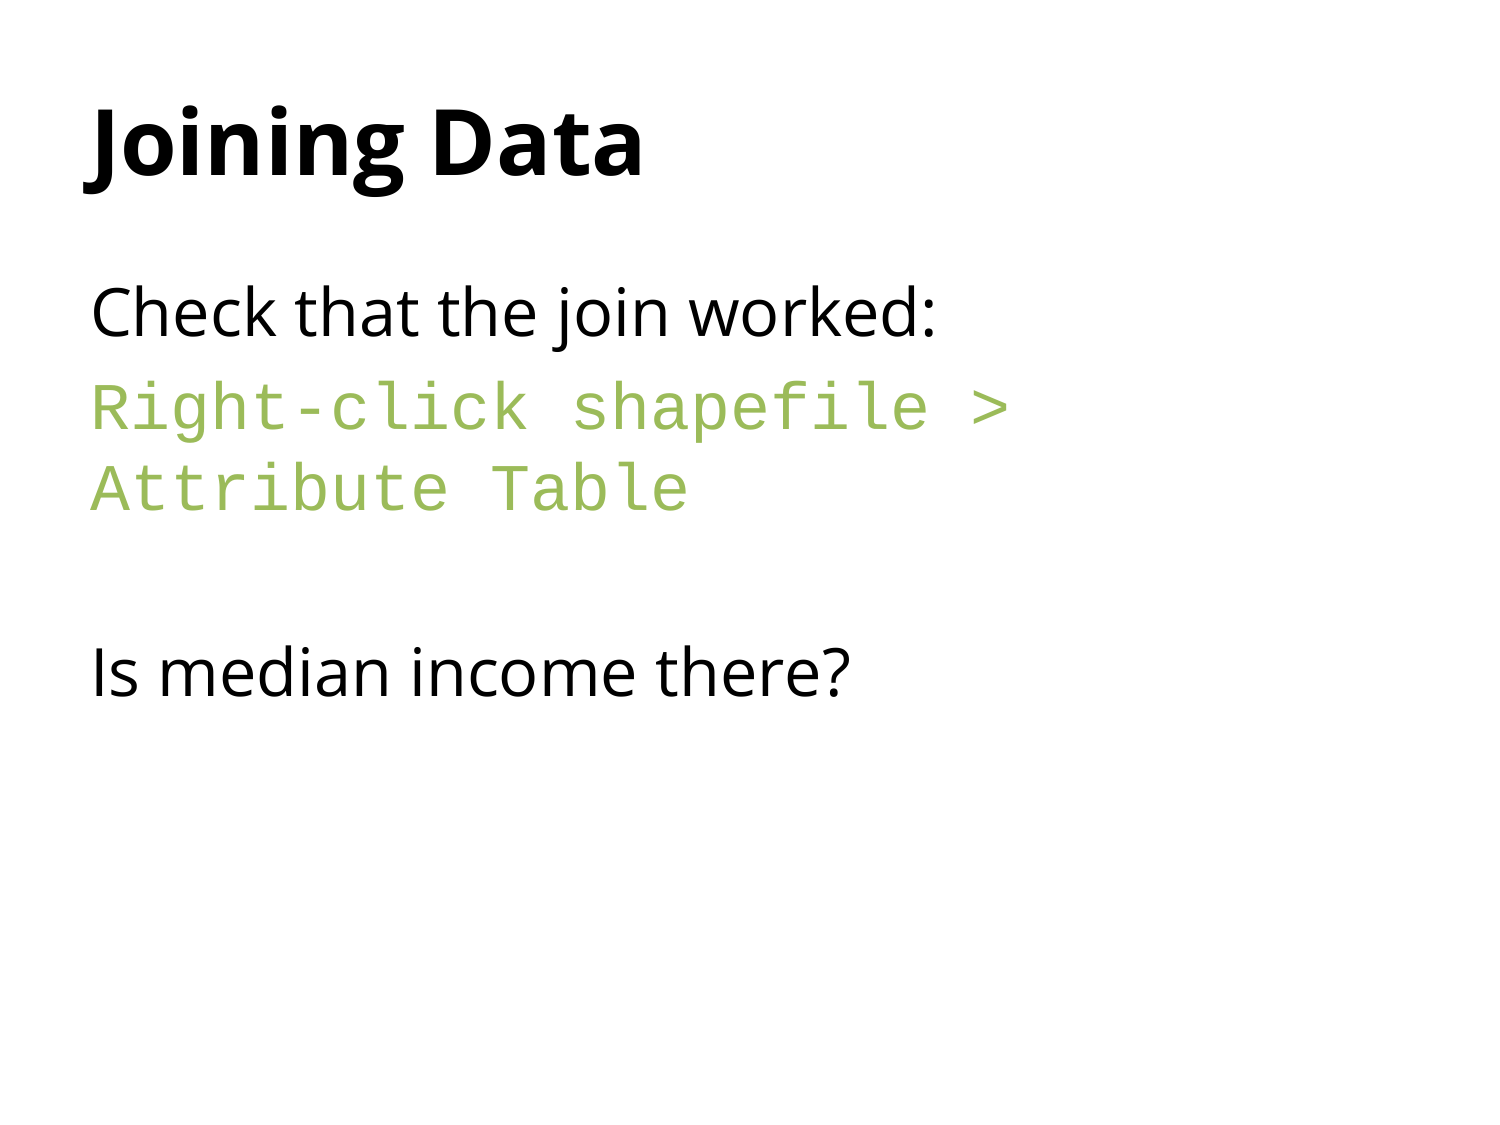

# Joining Data
Check that the join worked:
Right-click shapefile > Attribute Table

Is median income there?